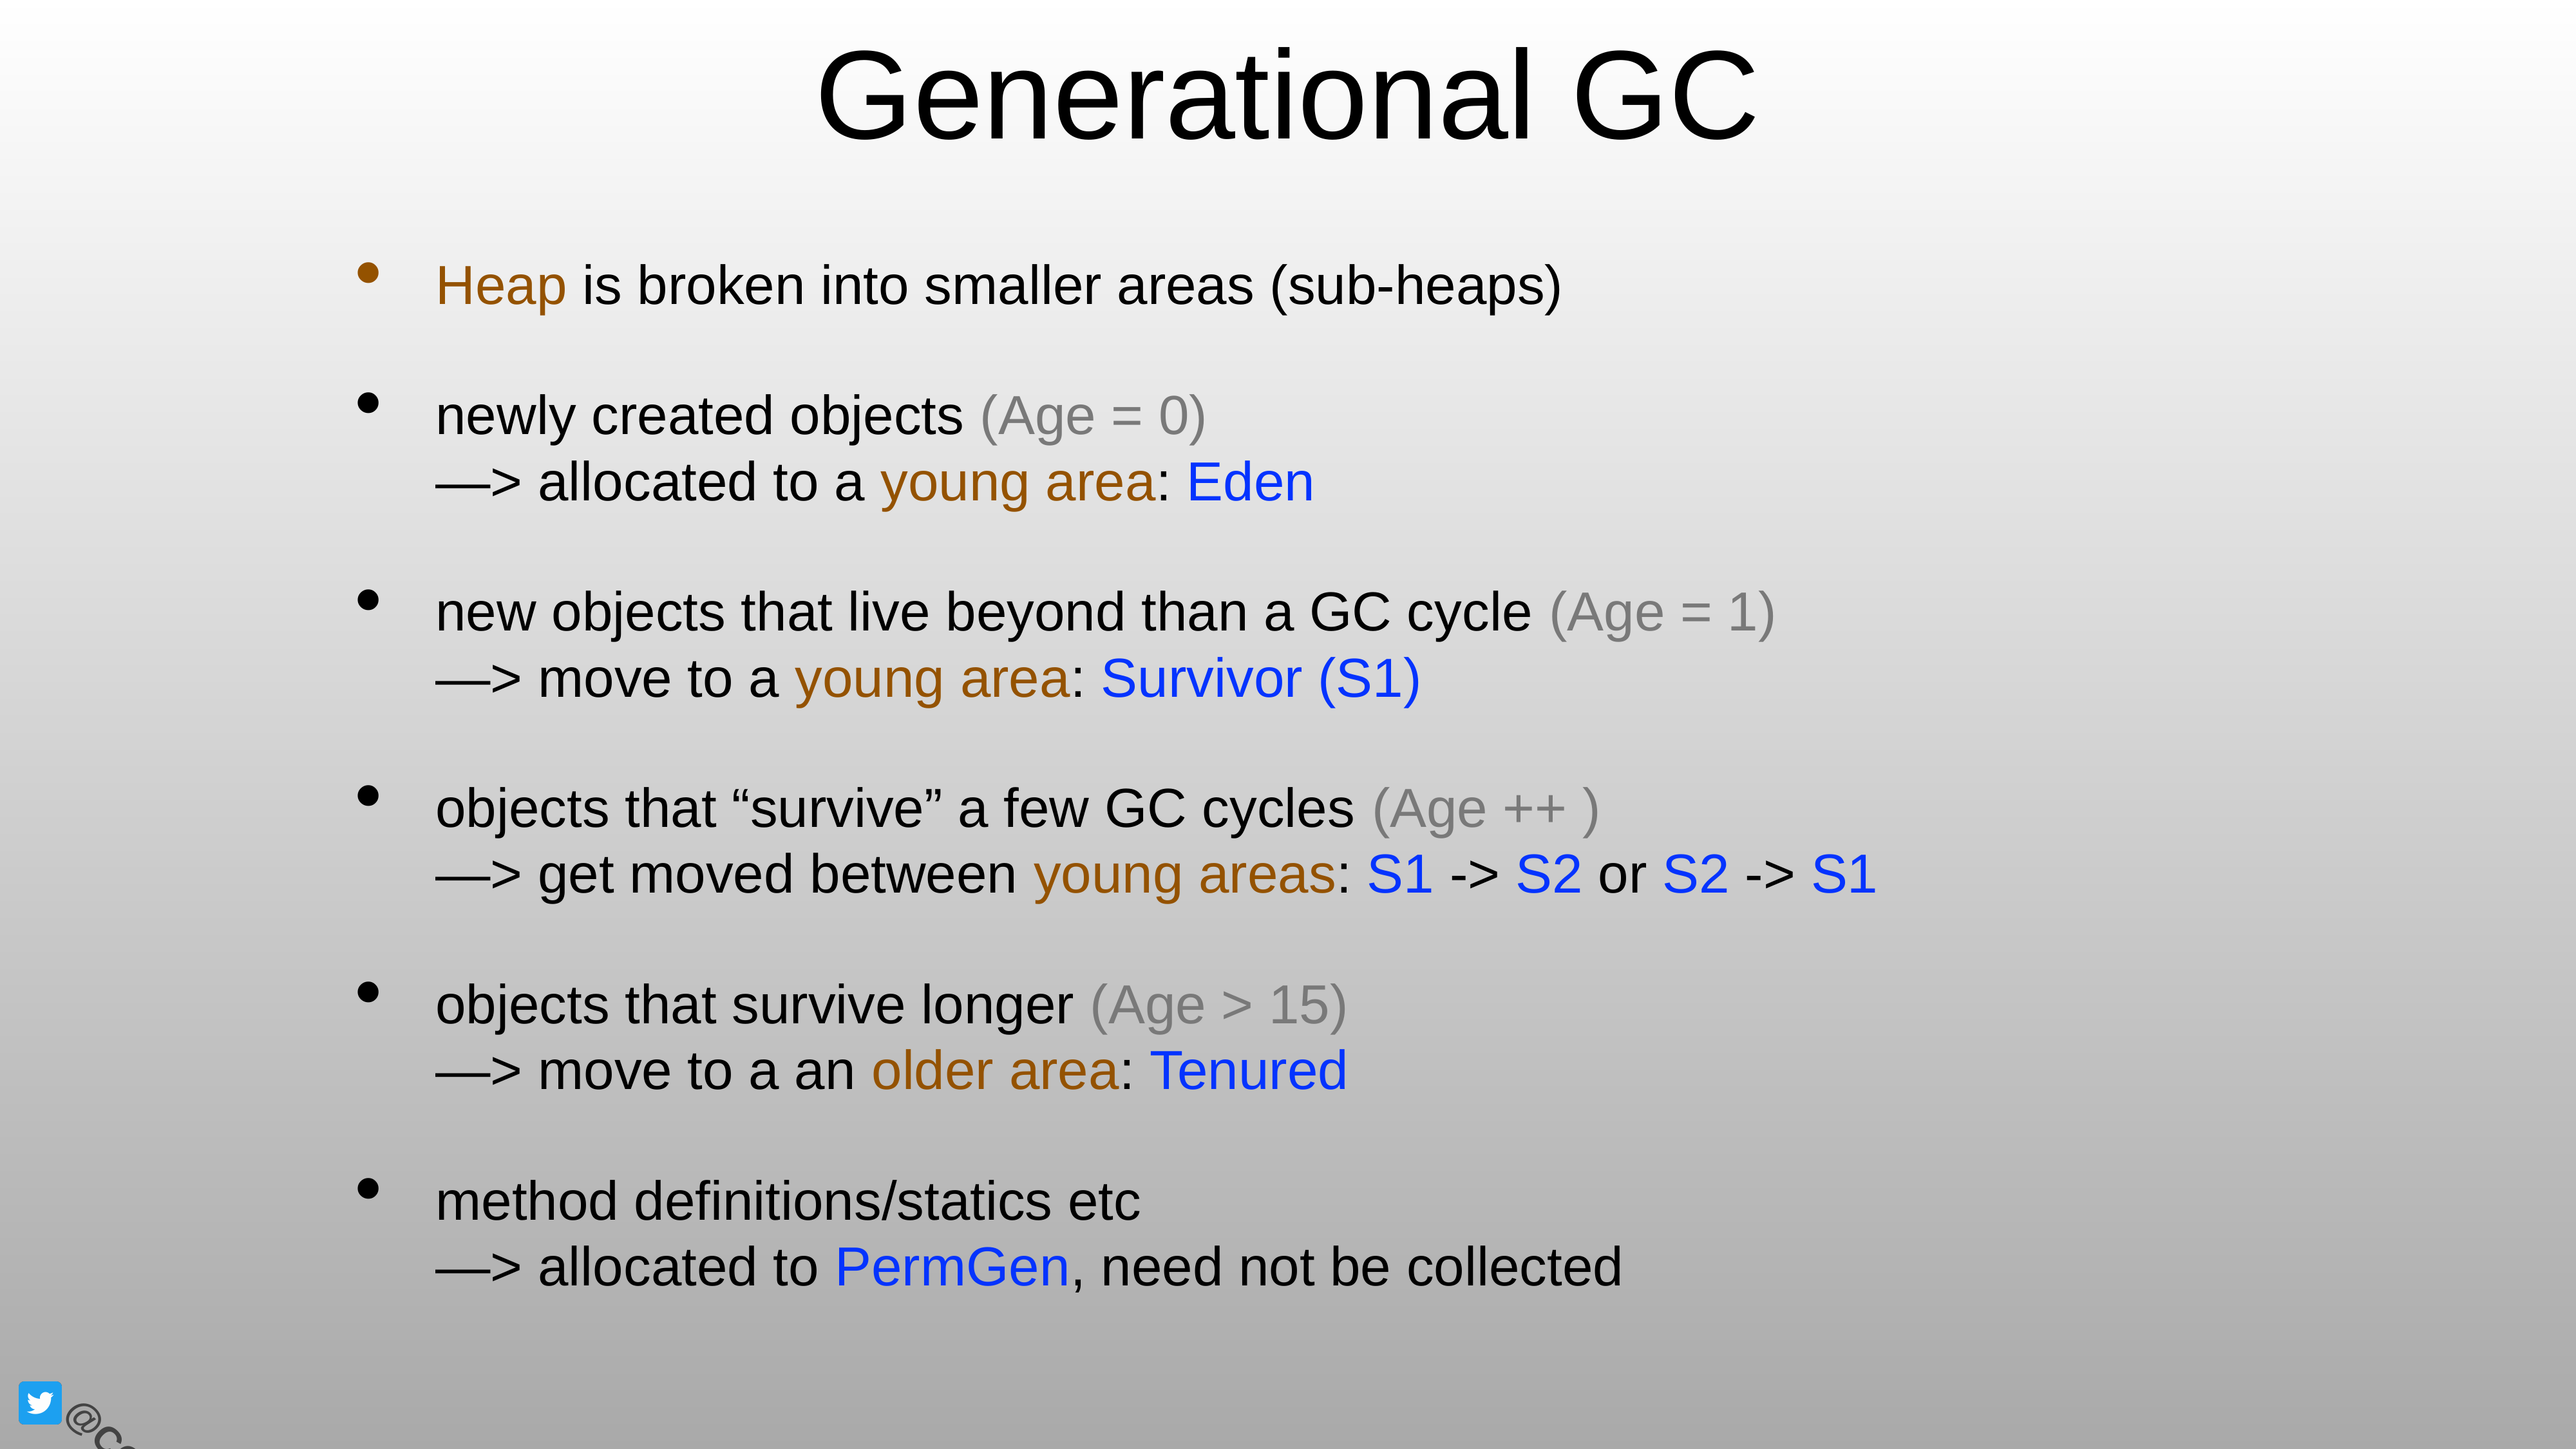

# Generational GC
Heap is broken into smaller areas (sub-heaps)
newly created objects (Age = 0)
—> allocated to a young area: Eden
new objects that live beyond than a GC cycle (Age = 1)
—> move to a young area: Survivor (S1)
objects that “survive” a few GC cycles (Age ++ )
—> get moved between young areas: S1 -> S2 or S2 -> S1
objects that survive longer (Age > 15)
—> move to a an older area: Tenured
method definitions/statics etc
—> allocated to PermGen, need not be collected
47